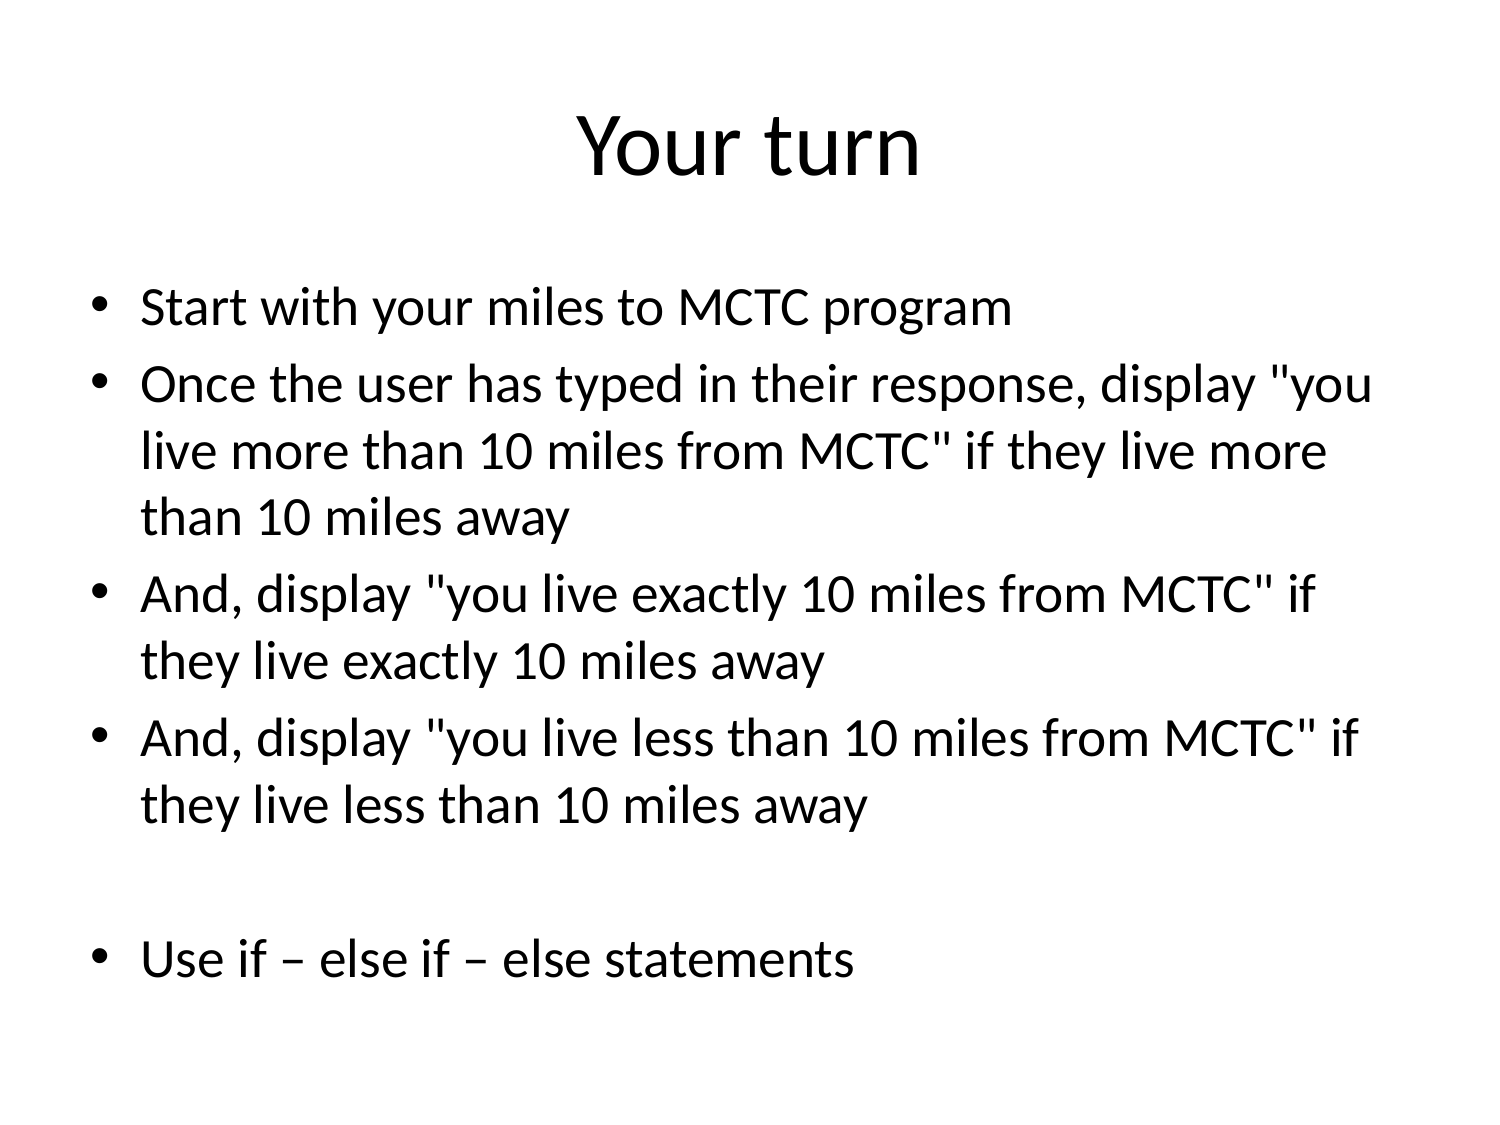

# Your turn
Start with your miles to MCTC program
Once the user has typed in their response, display "you live more than 10 miles from MCTC" if they live more than 10 miles away
And, display "you live exactly 10 miles from MCTC" if they live exactly 10 miles away
And, display "you live less than 10 miles from MCTC" if they live less than 10 miles away

Use if – else if – else statements